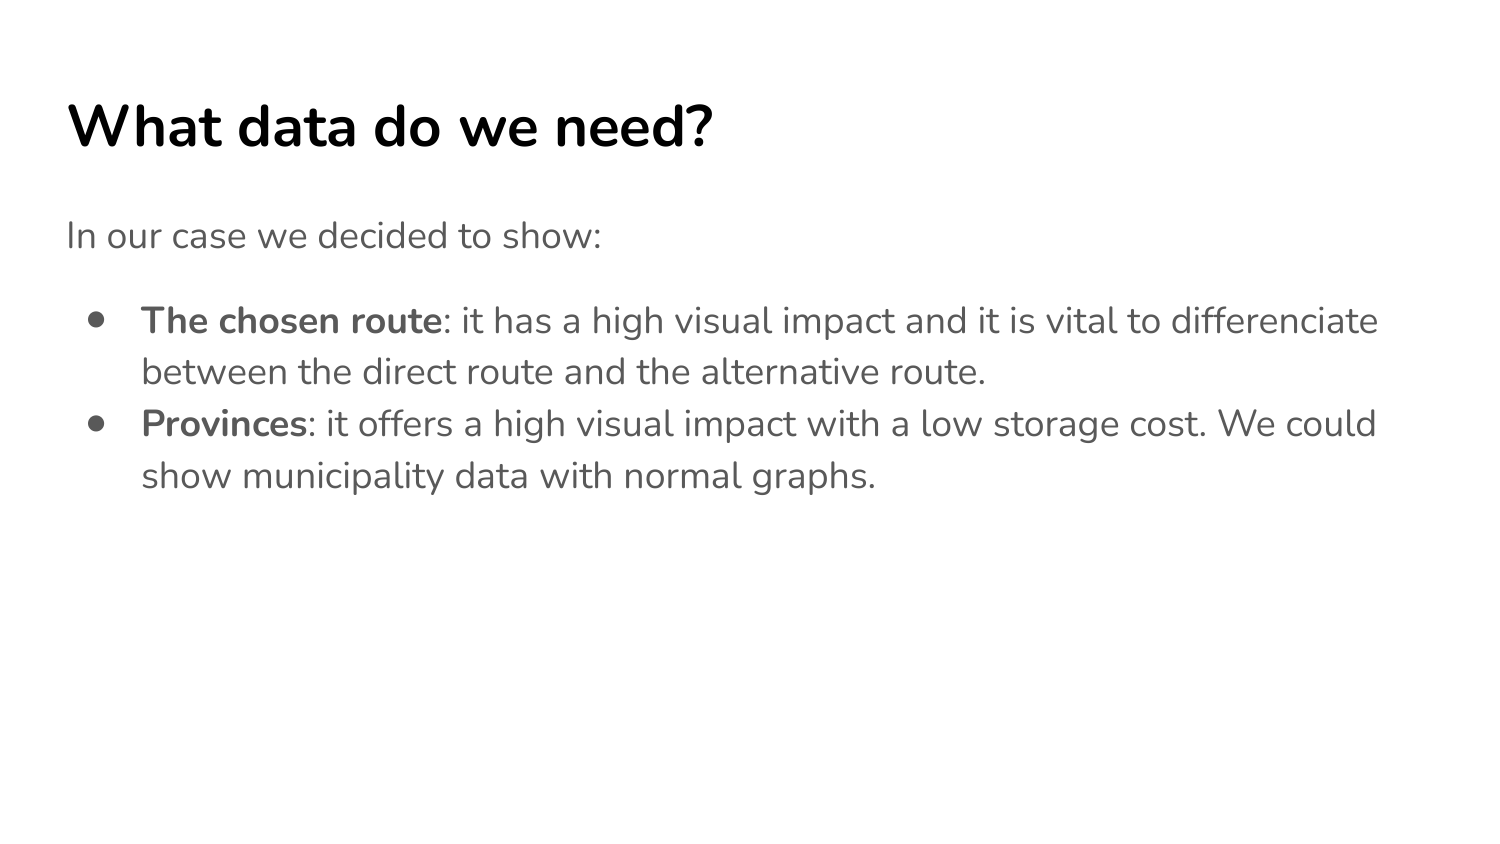

# What data do we need?
In our case we decided to show:
The chosen route: it has a high visual impact and it is vital to differenciate between the direct route and the alternative route.
Provinces: it offers a high visual impact with a low storage cost. We could show municipality data with normal graphs.